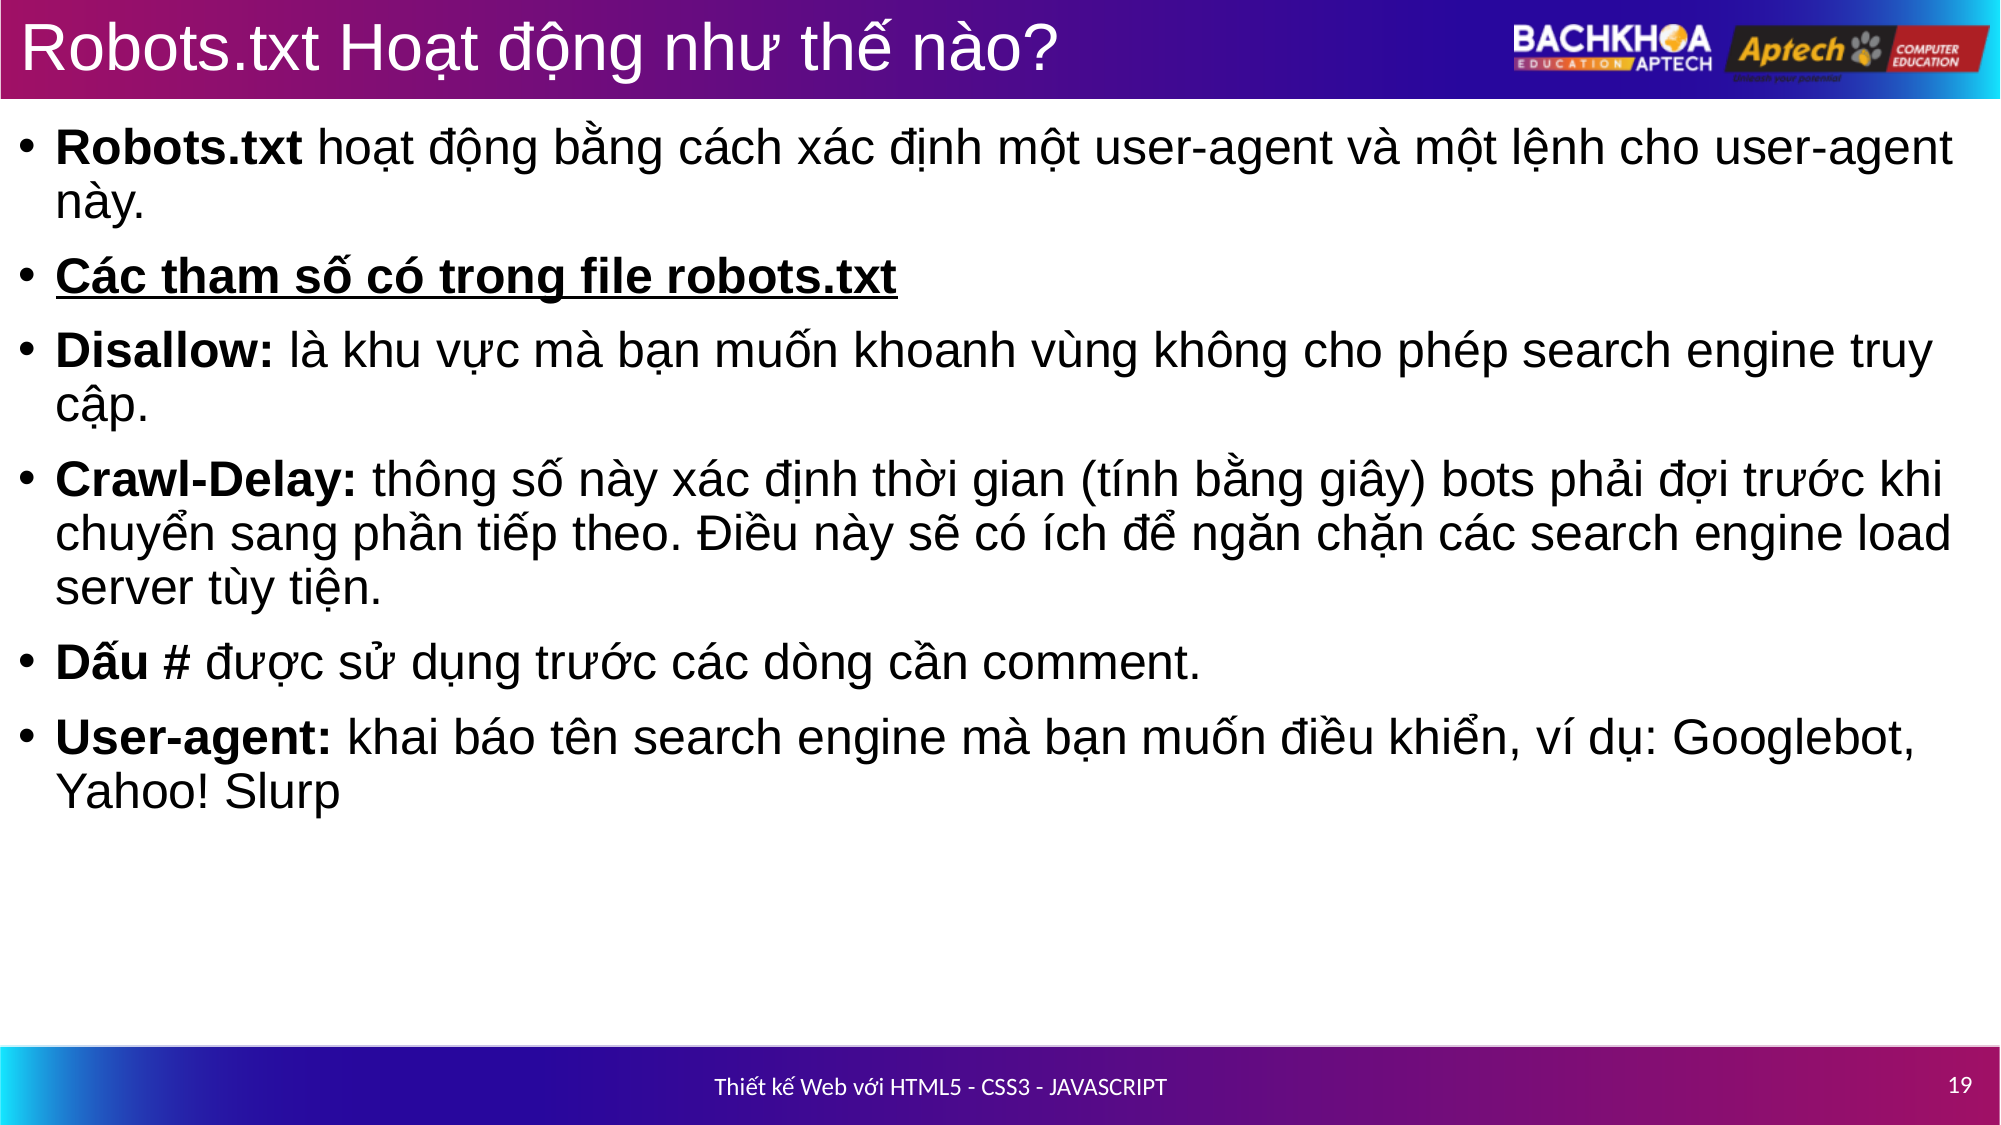

# Robots.txt Hoạt động như thế nào?
Robots.txt hoạt động bằng cách xác định một user-agent và một lệnh cho user-agent này.
Các tham số có trong file robots.txt
Disallow: là khu vực mà bạn muốn khoanh vùng không cho phép search engine truy cập.
Crawl-Delay: thông số này xác định thời gian (tính bằng giây) bots phải đợi trước khi chuyển sang phần tiếp theo. Điều này sẽ có ích để ngăn chặn các search engine load server tùy tiện.
Dấu # được sử dụng trước các dòng cần comment.
User-agent: khai báo tên search engine mà bạn muốn điều khiển, ví dụ: Googlebot, Yahoo! Slurp
19
Thiết kế Web với HTML5 - CSS3 - JAVASCRIPT